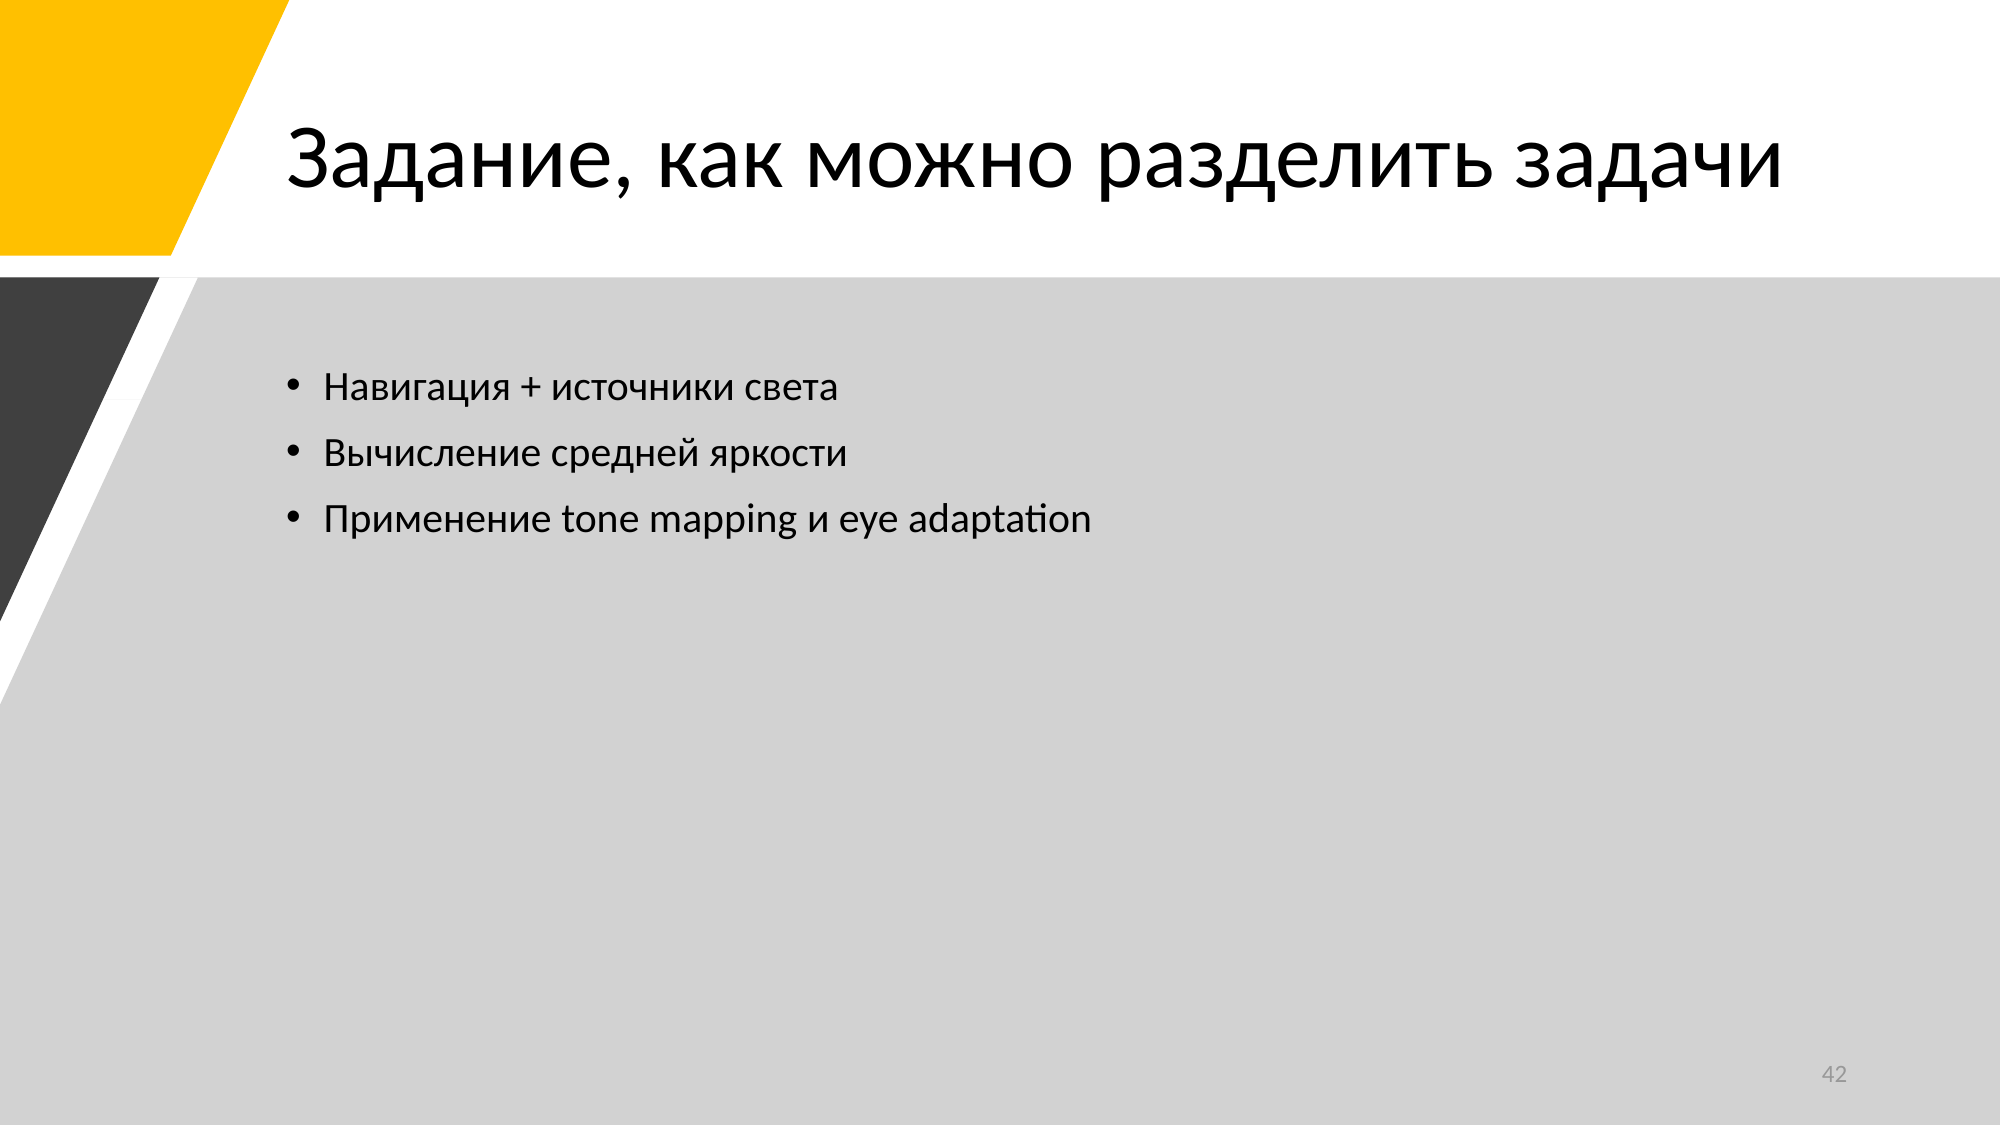

# Задание, как можно разделить задачи

Навигация + источники света
Вычисление средней яркости
Применение tone mapping и eye adaptation
42